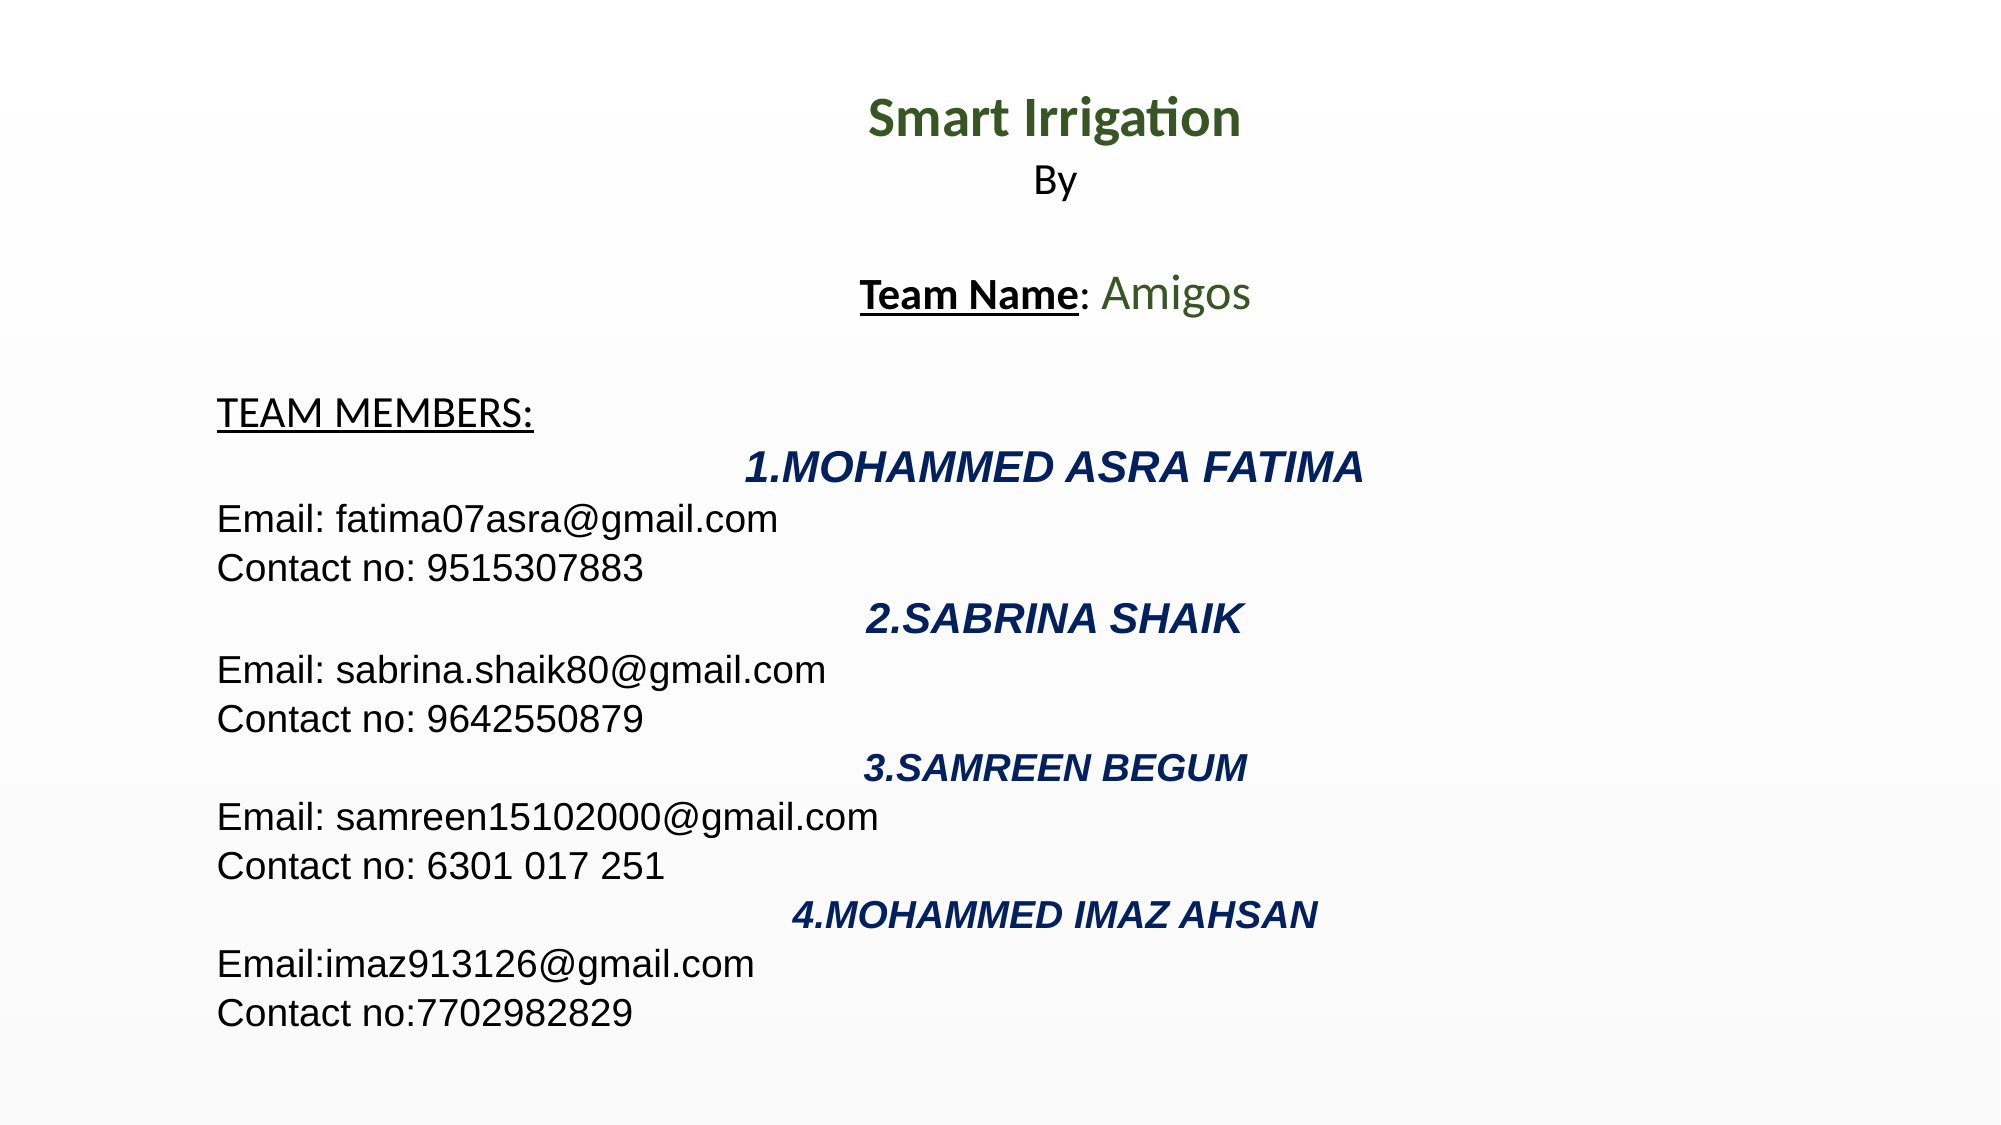

Smart Irrigation
By

Team Name: Amigos

TEAM MEMBERS:
1.MOHAMMED ASRA FATIMA
Email: fatima07asra@gmail.com
Contact no: 9515307883
2.SABRINA SHAIK
Email: sabrina.shaik80@gmail.com
Contact no: 9642550879
3.SAMREEN BEGUM
Email: samreen15102000@gmail.com
Contact no: 6301 017 251
4.MOHAMMED IMAZ AHSAN
Email:imaz913126@gmail.com
Contact no:7702982829